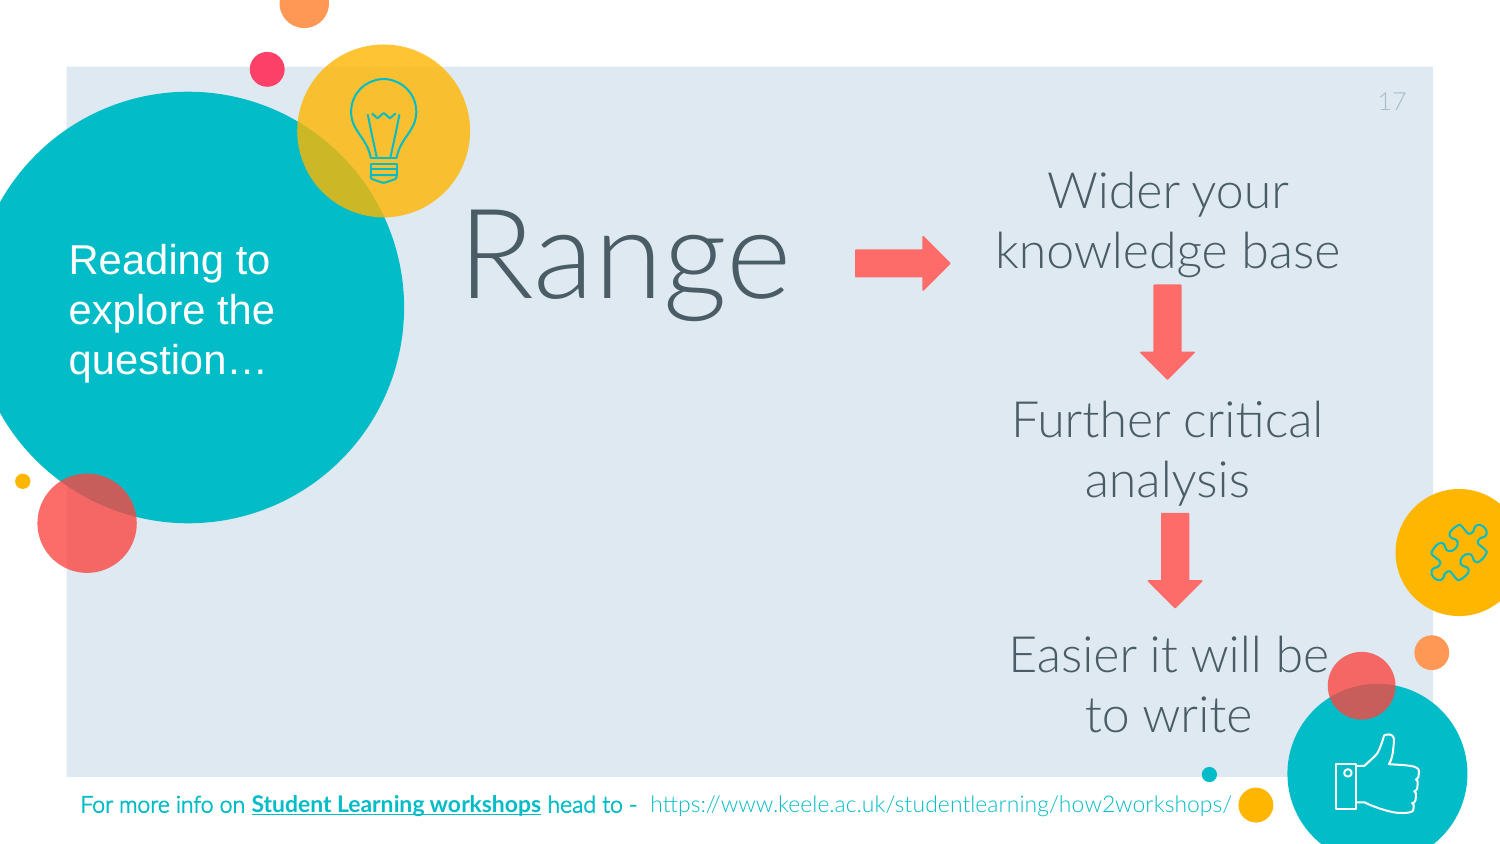

17
# Reading to explore the question…
Wider your knowledge base
Range

Further critical analysis

Easier it will be to write
For more info on Student Learning workshops head to -  https://www.keele.ac.uk/studentlearning/how2workshops/